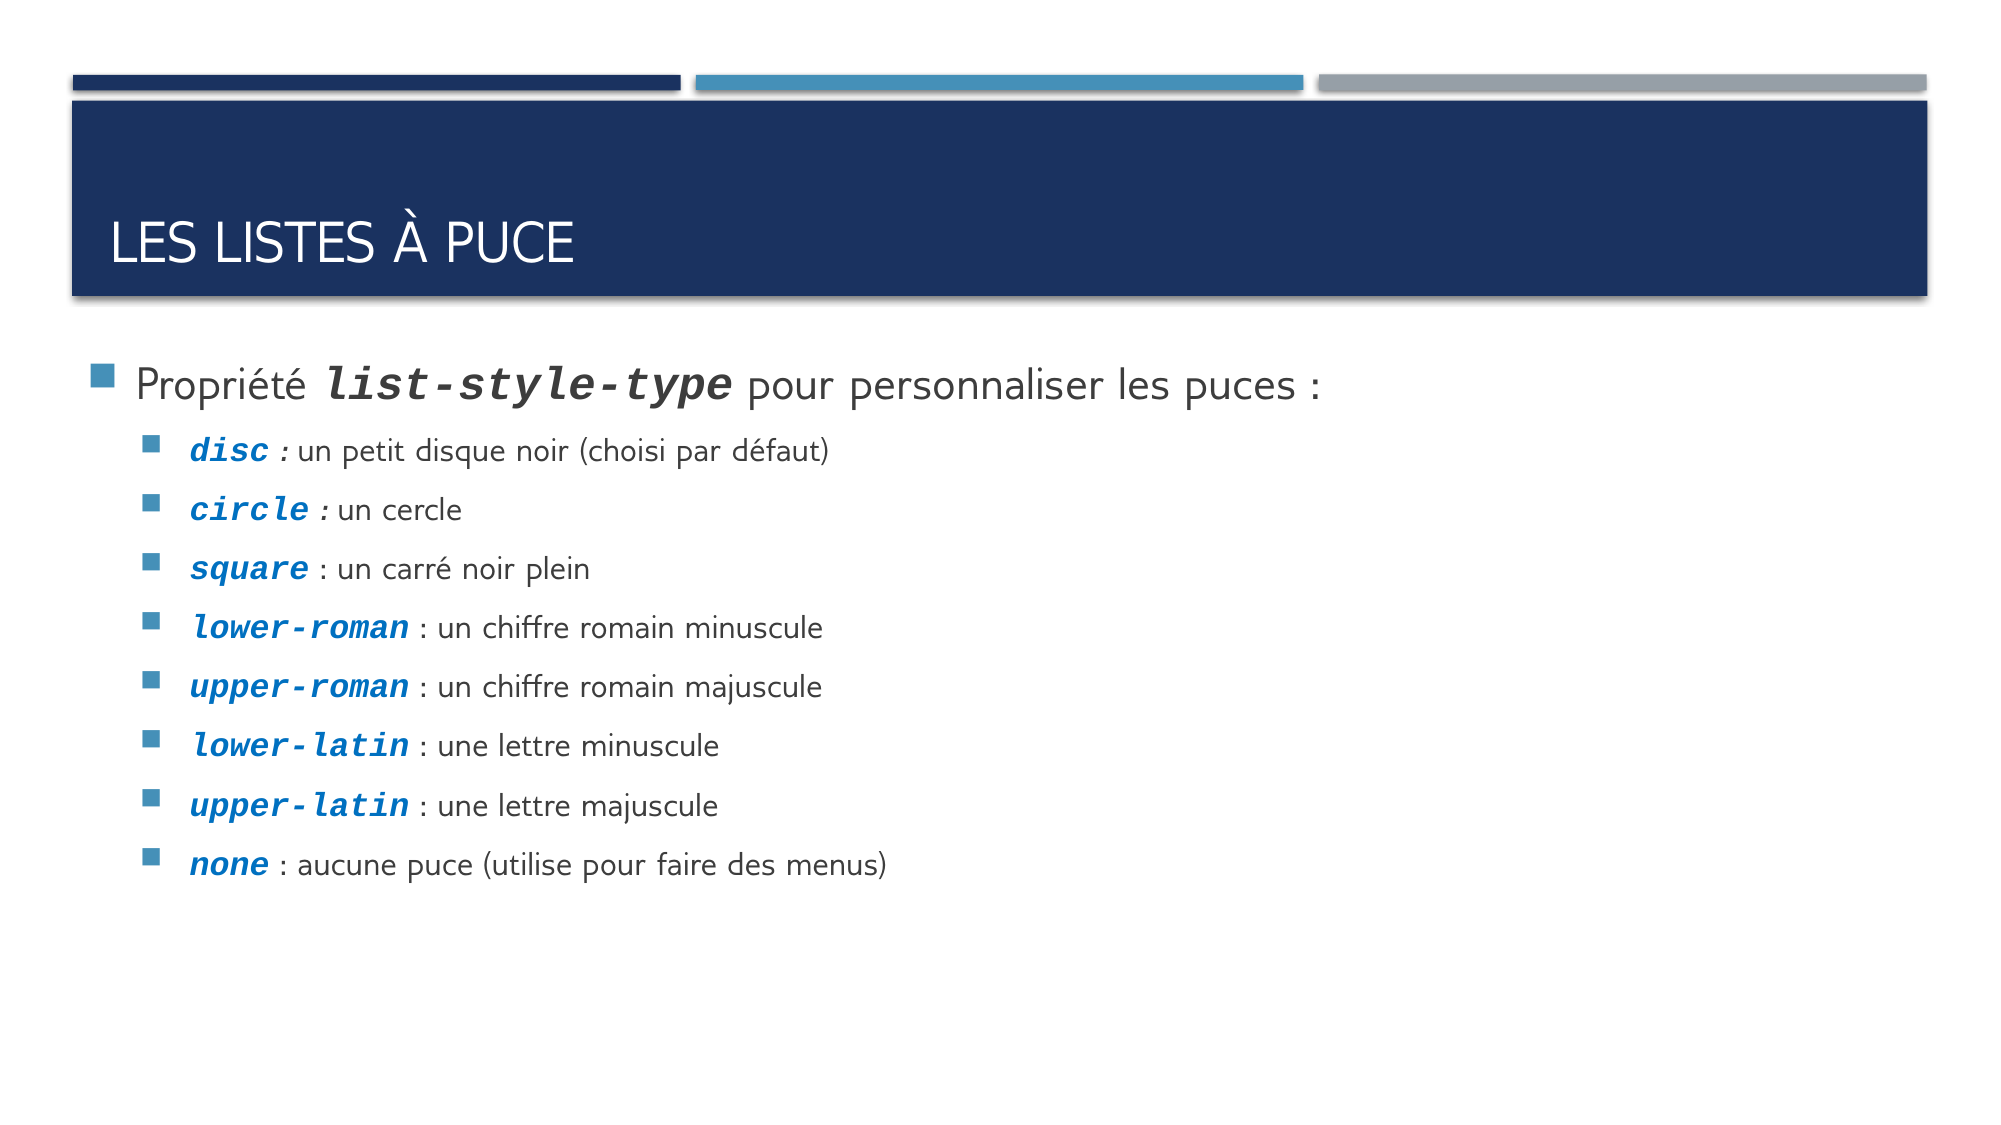

# Les listes à puce
Propriété list-style-type pour personnaliser les puces :
disc : un petit disque noir (choisi par défaut)
circle : un cercle
square : un carré noir plein
lower-roman : un chiffre romain minuscule
upper-roman : un chiffre romain majuscule
lower-latin : une lettre minuscule
upper-latin : une lettre majuscule
none : aucune puce (utilise pour faire des menus)